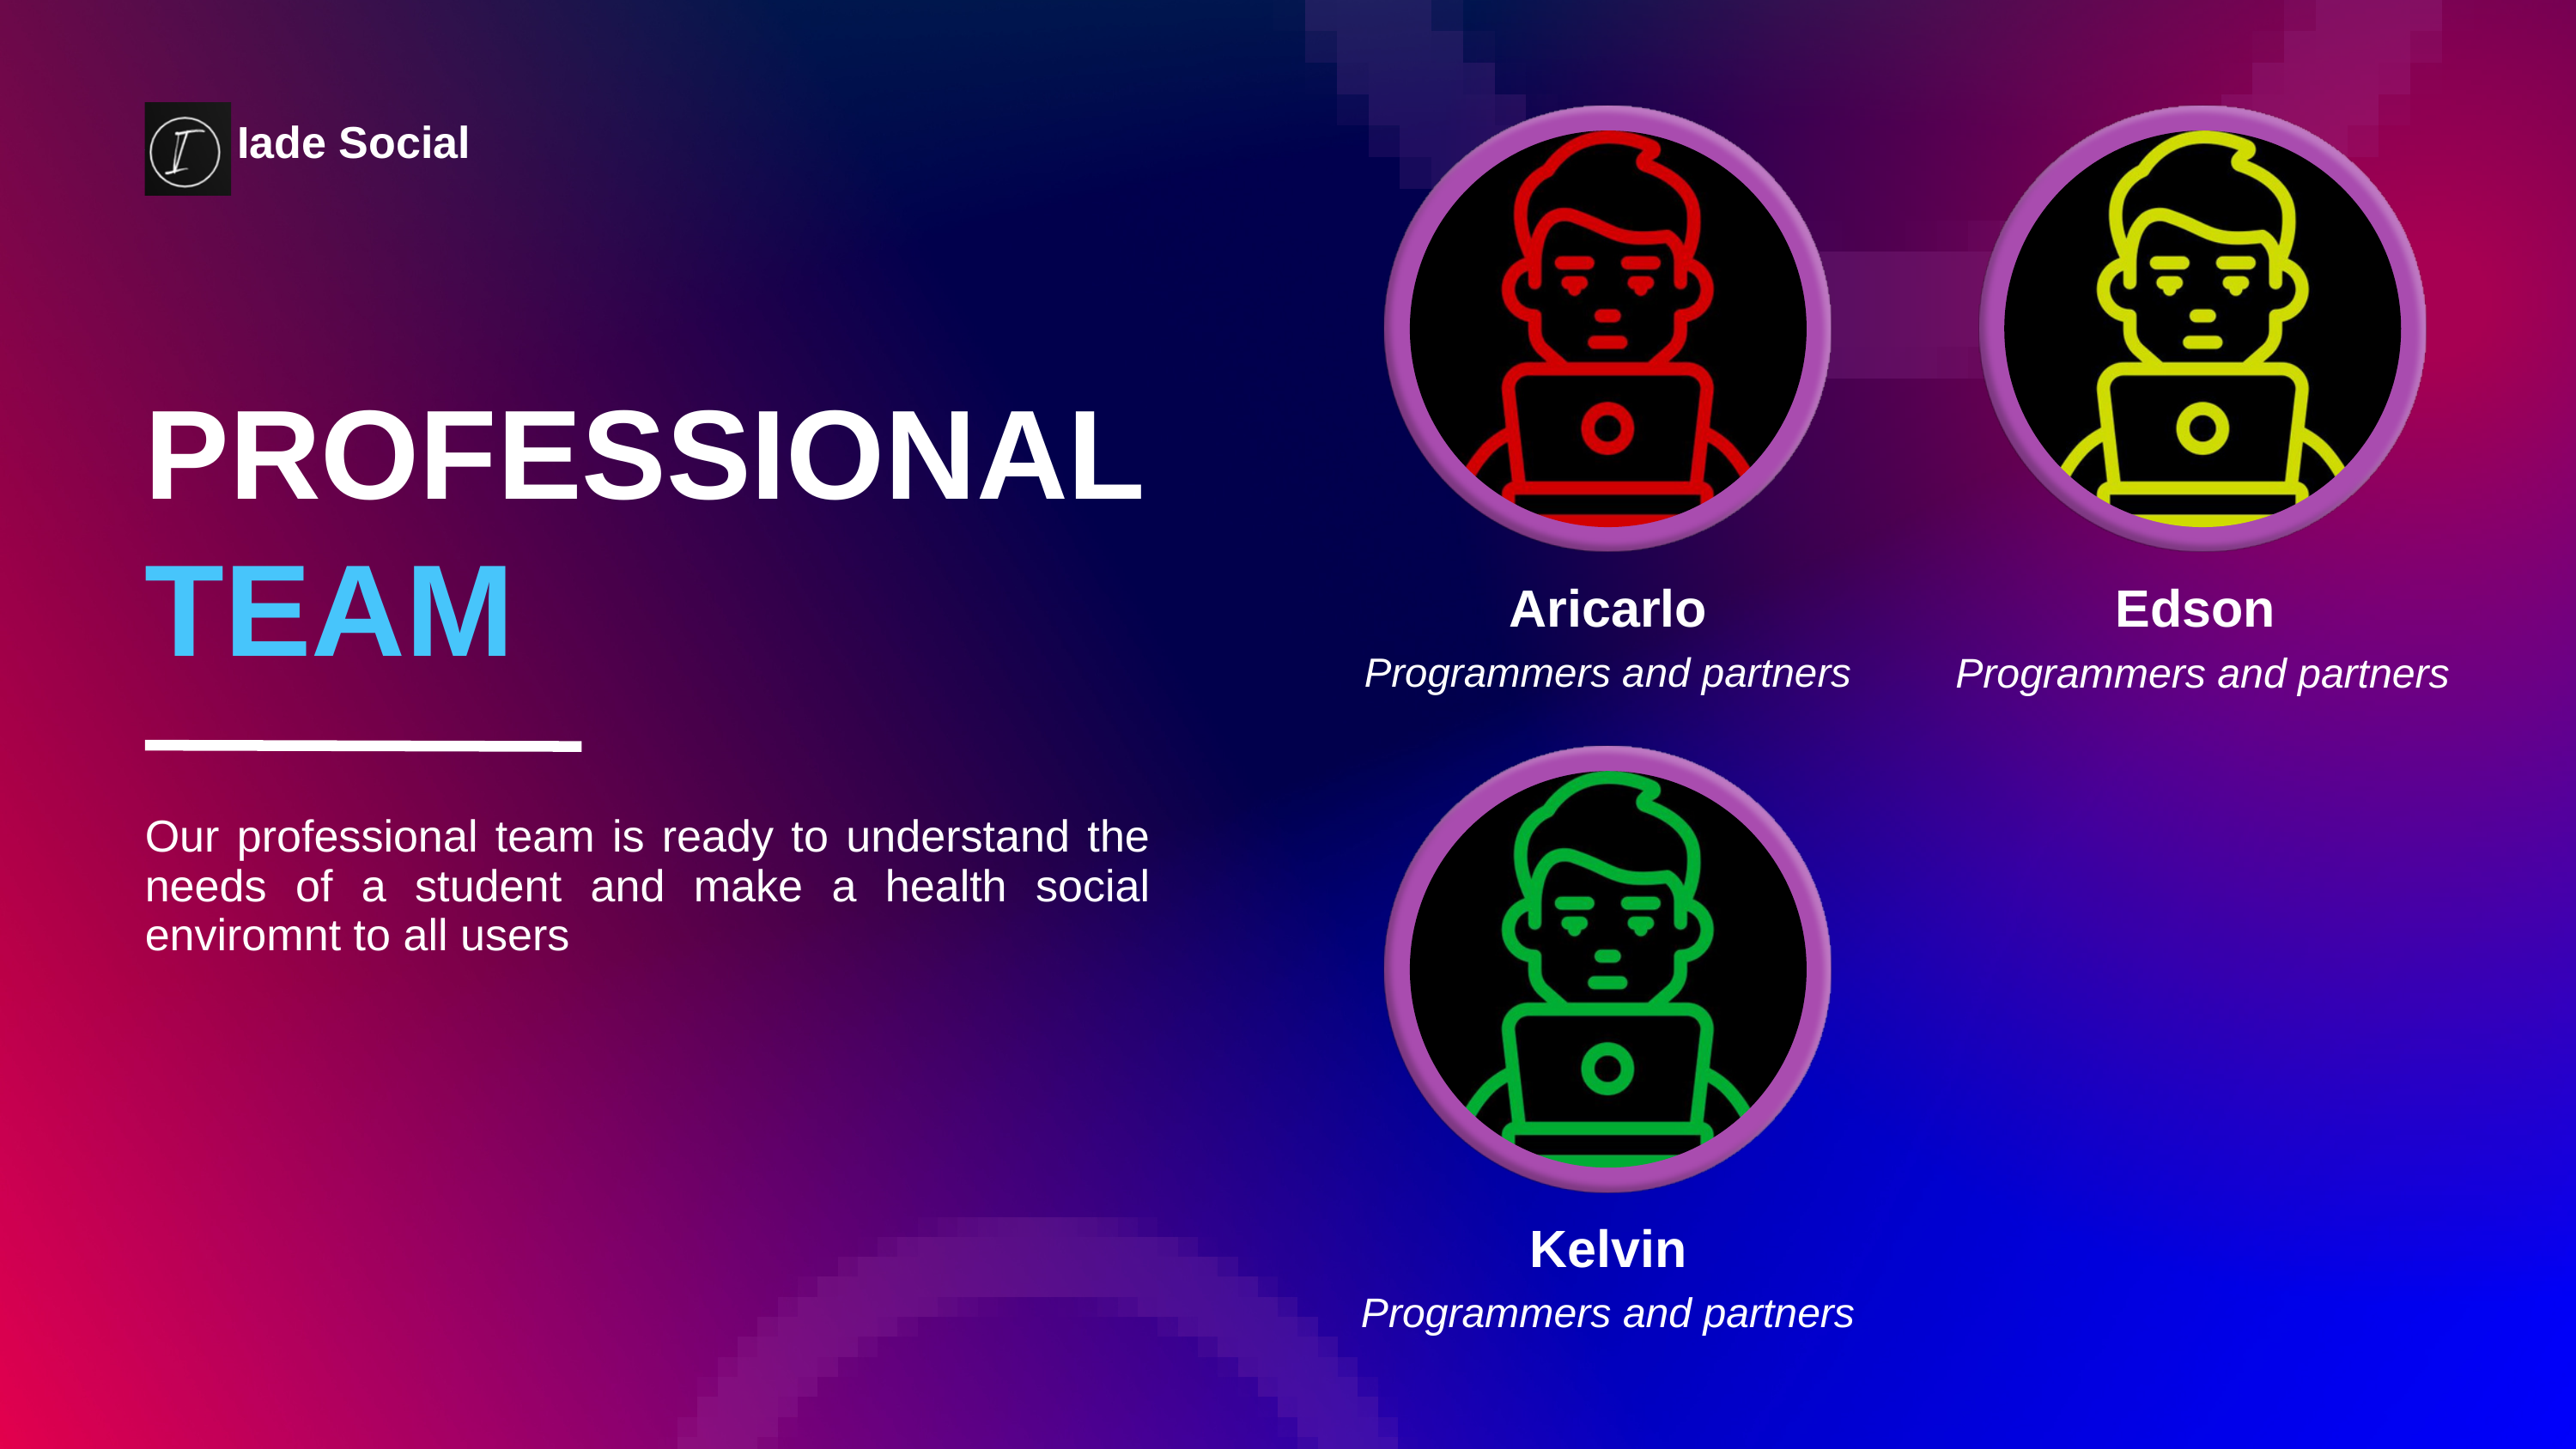

Iade Social

PROFESSIONAL
TEAM
Aricarlo
Edson
Programmers and partners
Programmers and partners

Our professional team is ready to understand the needs of a student and make a health social enviromnt to all users

Kelvin
Programmers and partners